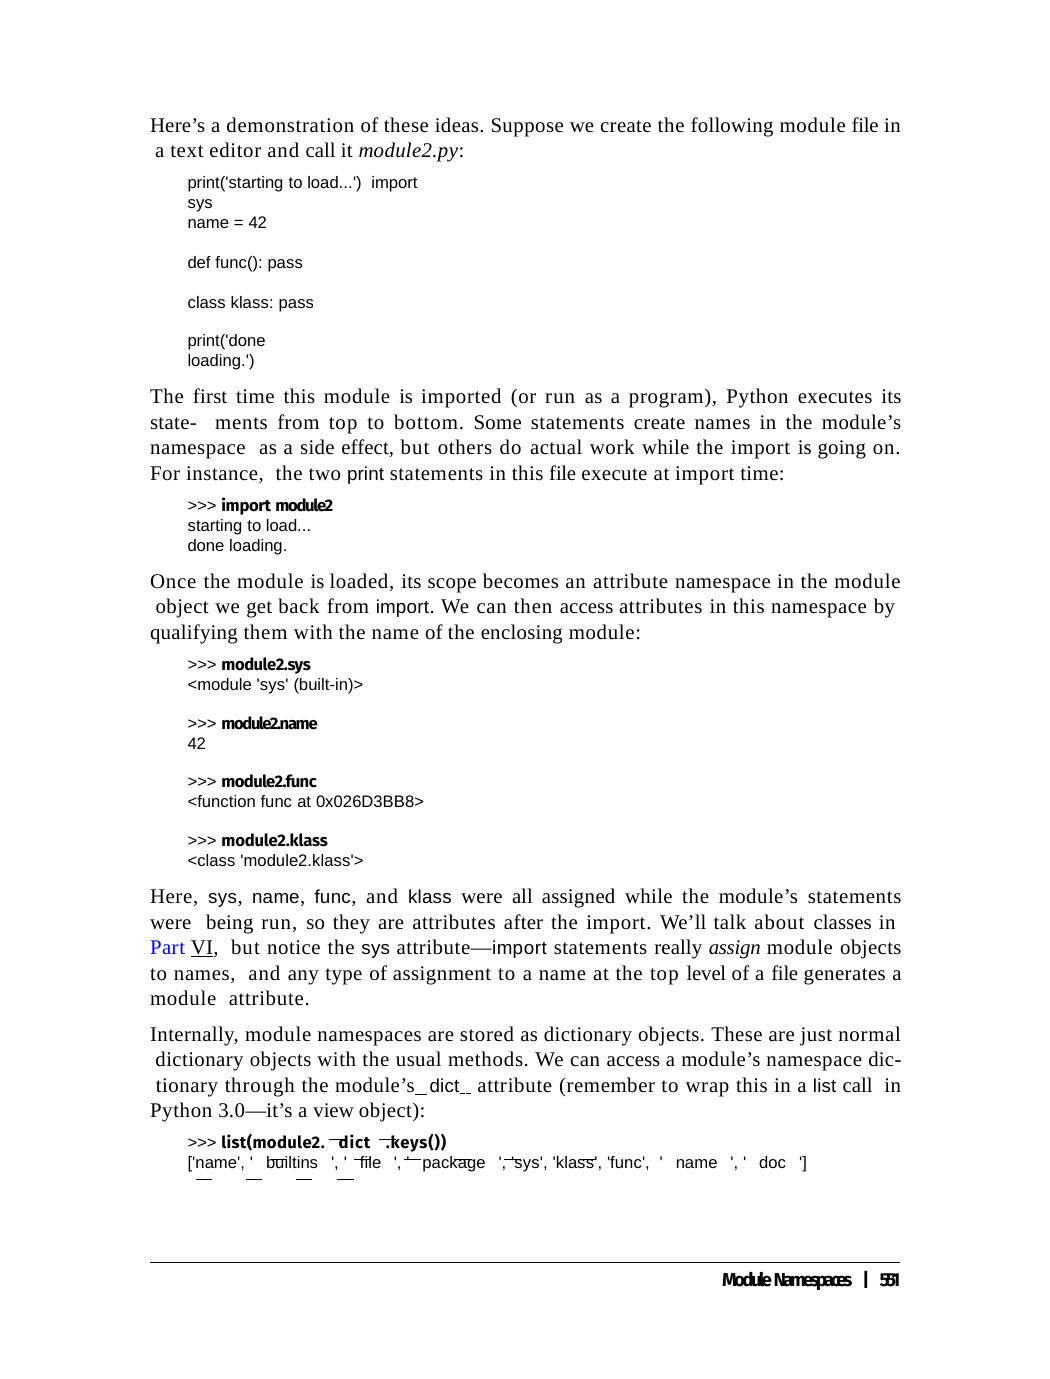

Here’s a demonstration of these ideas. Suppose we create the following module file in  a text editor and call it module2.py:
print('starting to load...')  import sys
name = 42
def func(): pass  class klass: pass

print('done loading.')
The first time this module is imported (or run as a program), Python executes its state-  ments from top to bottom. Some statements create names in the module’s namespace  as a side effect, but others do actual work while the import is going on. For instance,  the two print statements in this file execute at import time:
>>> import module2  starting to load...  done loading.
Once the module is loaded, its scope becomes an attribute namespace in the module  object we get back from import. We can then access attributes in this namespace by  qualifying them with the name of the enclosing module:
>>> module2.sys
<module 'sys' (built-in)>

>>> module2.name
42

>>> module2.func
<function func at 0x026D3BB8>

>>> module2.klass
<class 'module2.klass'>
Here, sys, name, func, and klass were all assigned while the module’s statements were  being run, so they are attributes after the import. We’ll talk about classes in Part VI,  but notice the sys attribute—import statements really assign module objects to names,  and any type of assignment to a name at the top level of a file generates a module  attribute.
Internally, module namespaces are stored as dictionary objects. These are just normal  dictionary objects with the usual methods. We can access a module’s namespace dic-  tionary through the module’s  dict  attribute (remember to wrap this in a list call  in Python 3.0—it’s a view object):
>>> list(module2.   dict  .keys())
['name', ' builtins ', ' file ', ' package ', 'sys', 'klass', 'func',  ' name ', ' doc ']

Module Namespaces  |  551